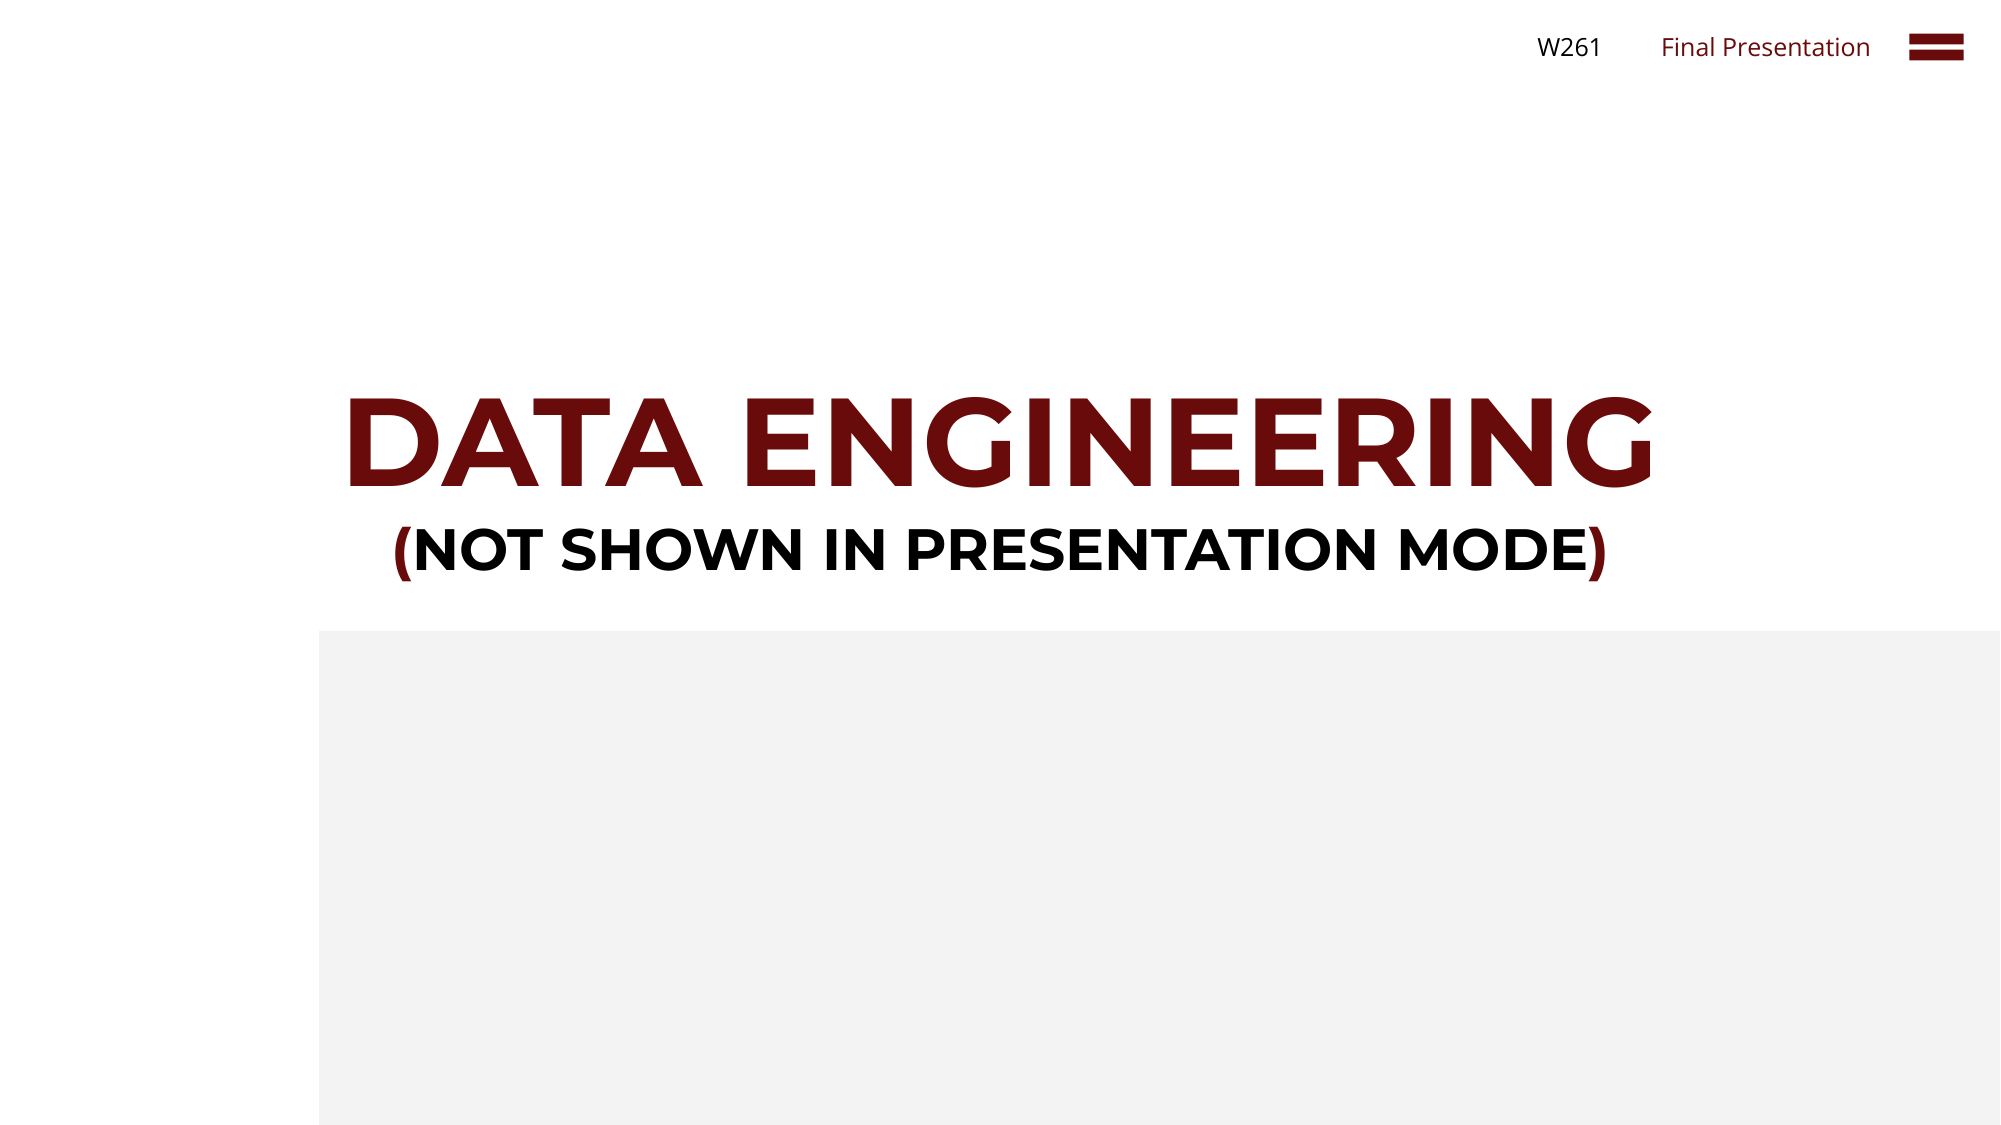

W261
Final Presentation

DATA ENGINEERING
(NOT SHOWN IN PRESENTATION MODE)